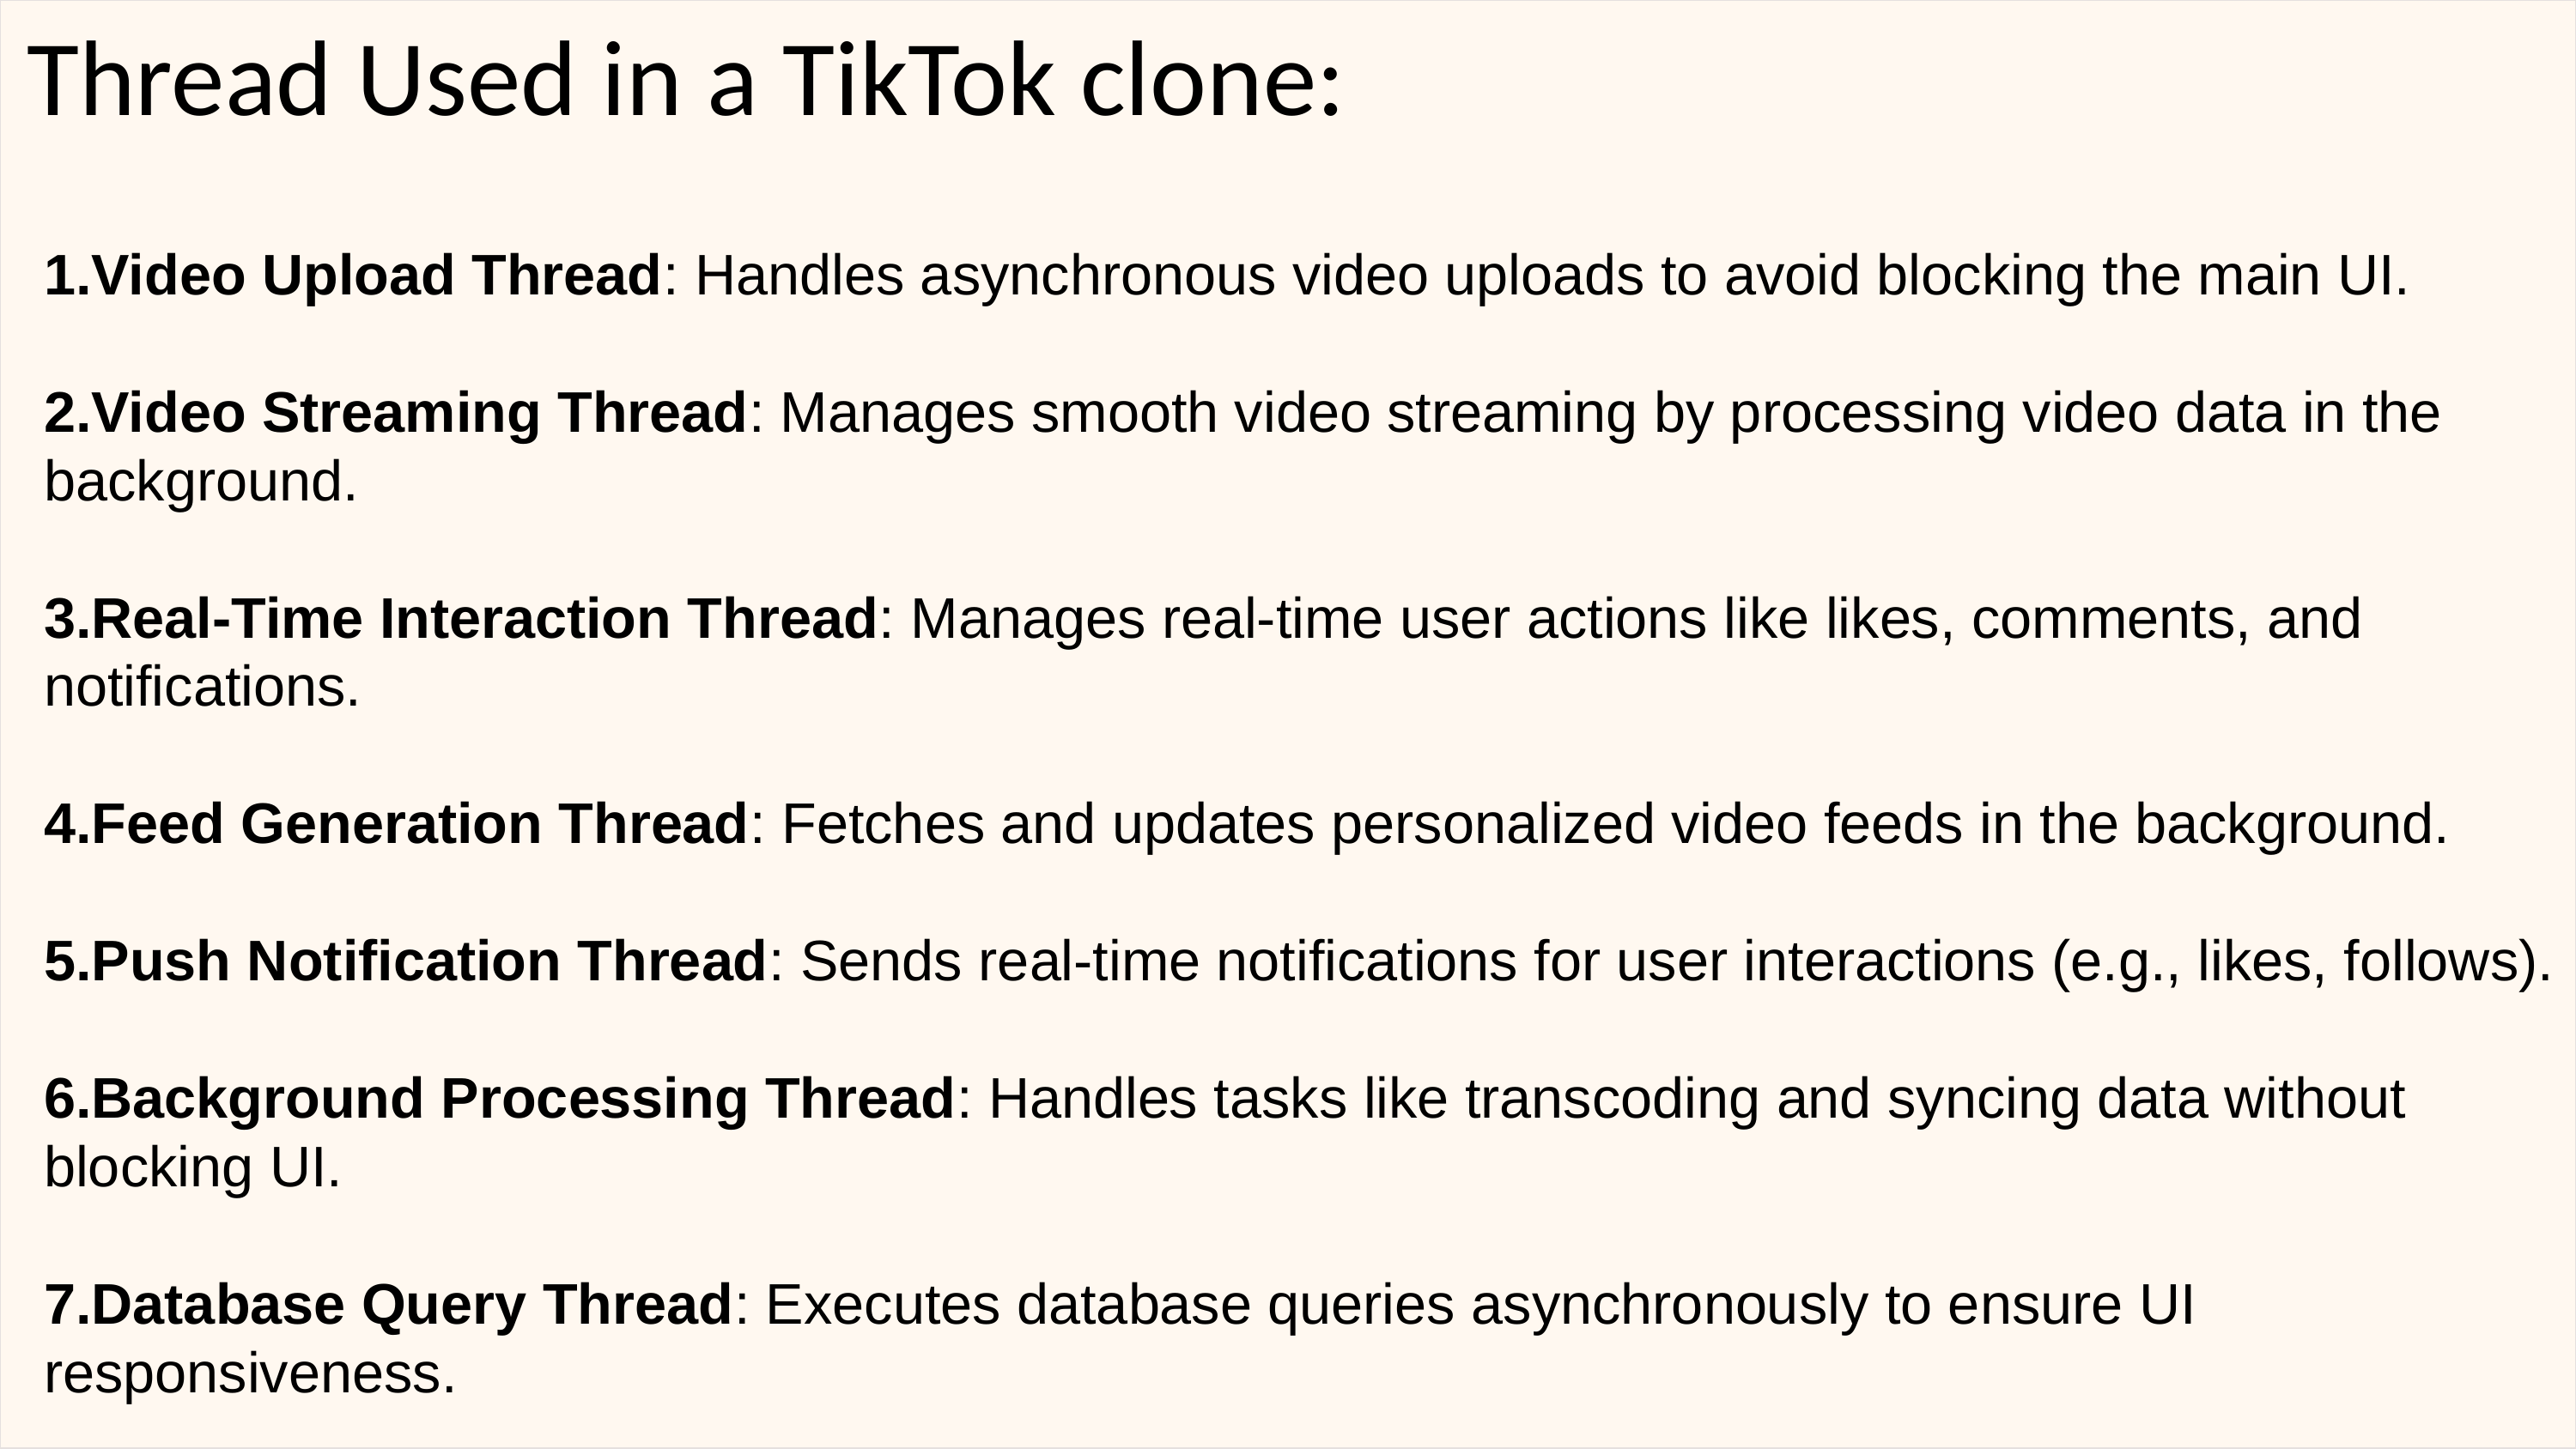

Thread Used in a TikTok clone:

Video Upload Thread: Handles asynchronous video uploads to avoid blocking the main UI.

Video Streaming Thread: Manages smooth video streaming by processing video data in the background.

Real-Time Interaction Thread: Manages real-time user actions like likes, comments, and notifications.

Feed Generation Thread: Fetches and updates personalized video feeds in the background.

Push Notification Thread: Sends real-time notifications for user interactions (e.g., likes, follows).

Background Processing Thread: Handles tasks like transcoding and syncing data without blocking UI.

Database Query Thread: Executes database queries asynchronously to ensure UI responsiveness.